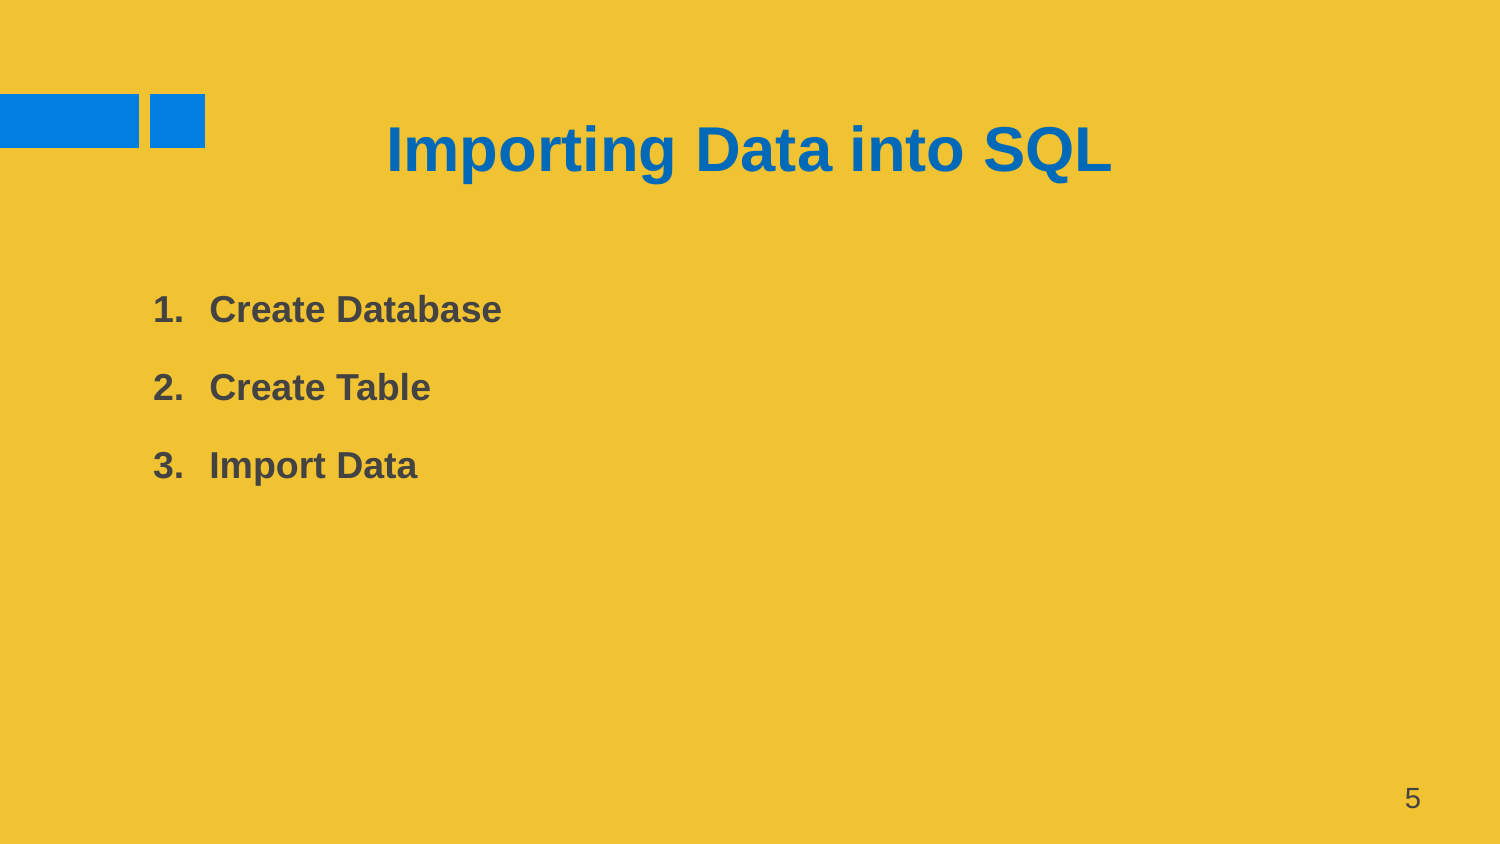

# Importing Data into SQL
Create Database
Create Table
Import Data

5